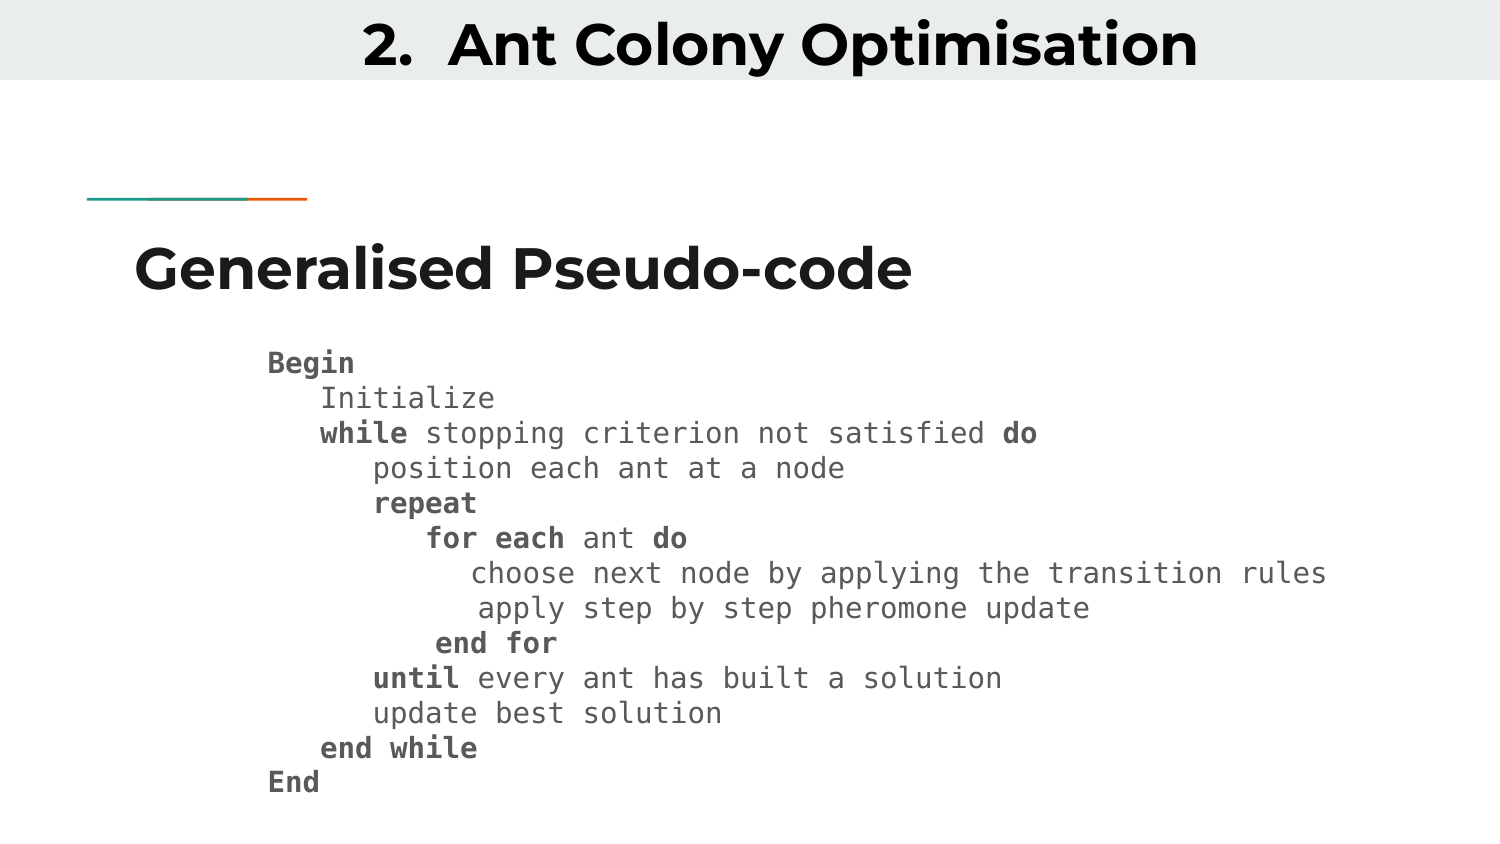

Ant Colony Optimisation
# Generalised Pseudo-code
Begin
   Initialize
   while stopping criterion not satisfied do
      position each ant at a node
      repeat
         for each ant do
	   choose next node by applying the transition rules
            apply step by step pheromone update
	 end for
      until every ant has built a solution
      update best solution
   end while
End